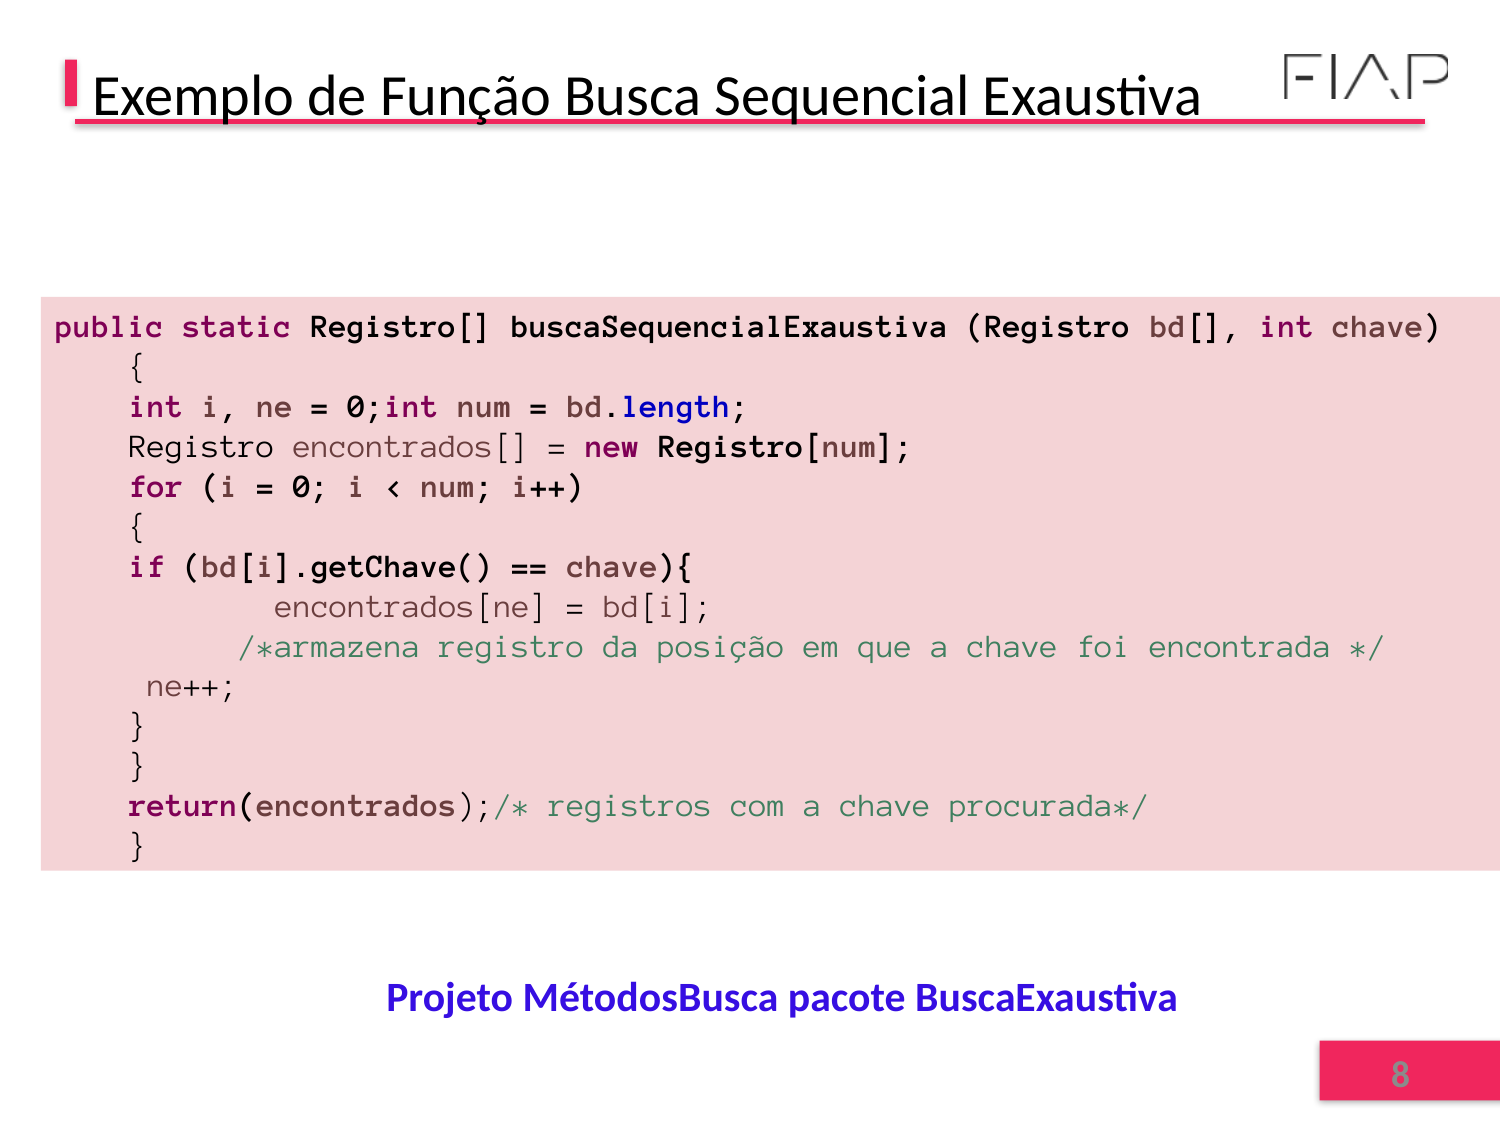

# Exemplo de Função Busca Sequencial Exaustiva
public static Registro[] buscaSequencialExaustiva (Registro bd[], int chave)
{
int i, ne = 0;int num = bd.length;
Registro encontrados[] = new Registro[num];
for (i = 0; i < num; i++)
{
if (bd[i].getChave() == chave){
        encontrados[ne] = bd[i];
      /*armazena registro da posição em que a chave foi encontrada */
 ne++;
}
}
return(encontrados);/* registros com a chave procurada*/
}
Projeto MétodosBusca pacote BuscaExaustiva
8